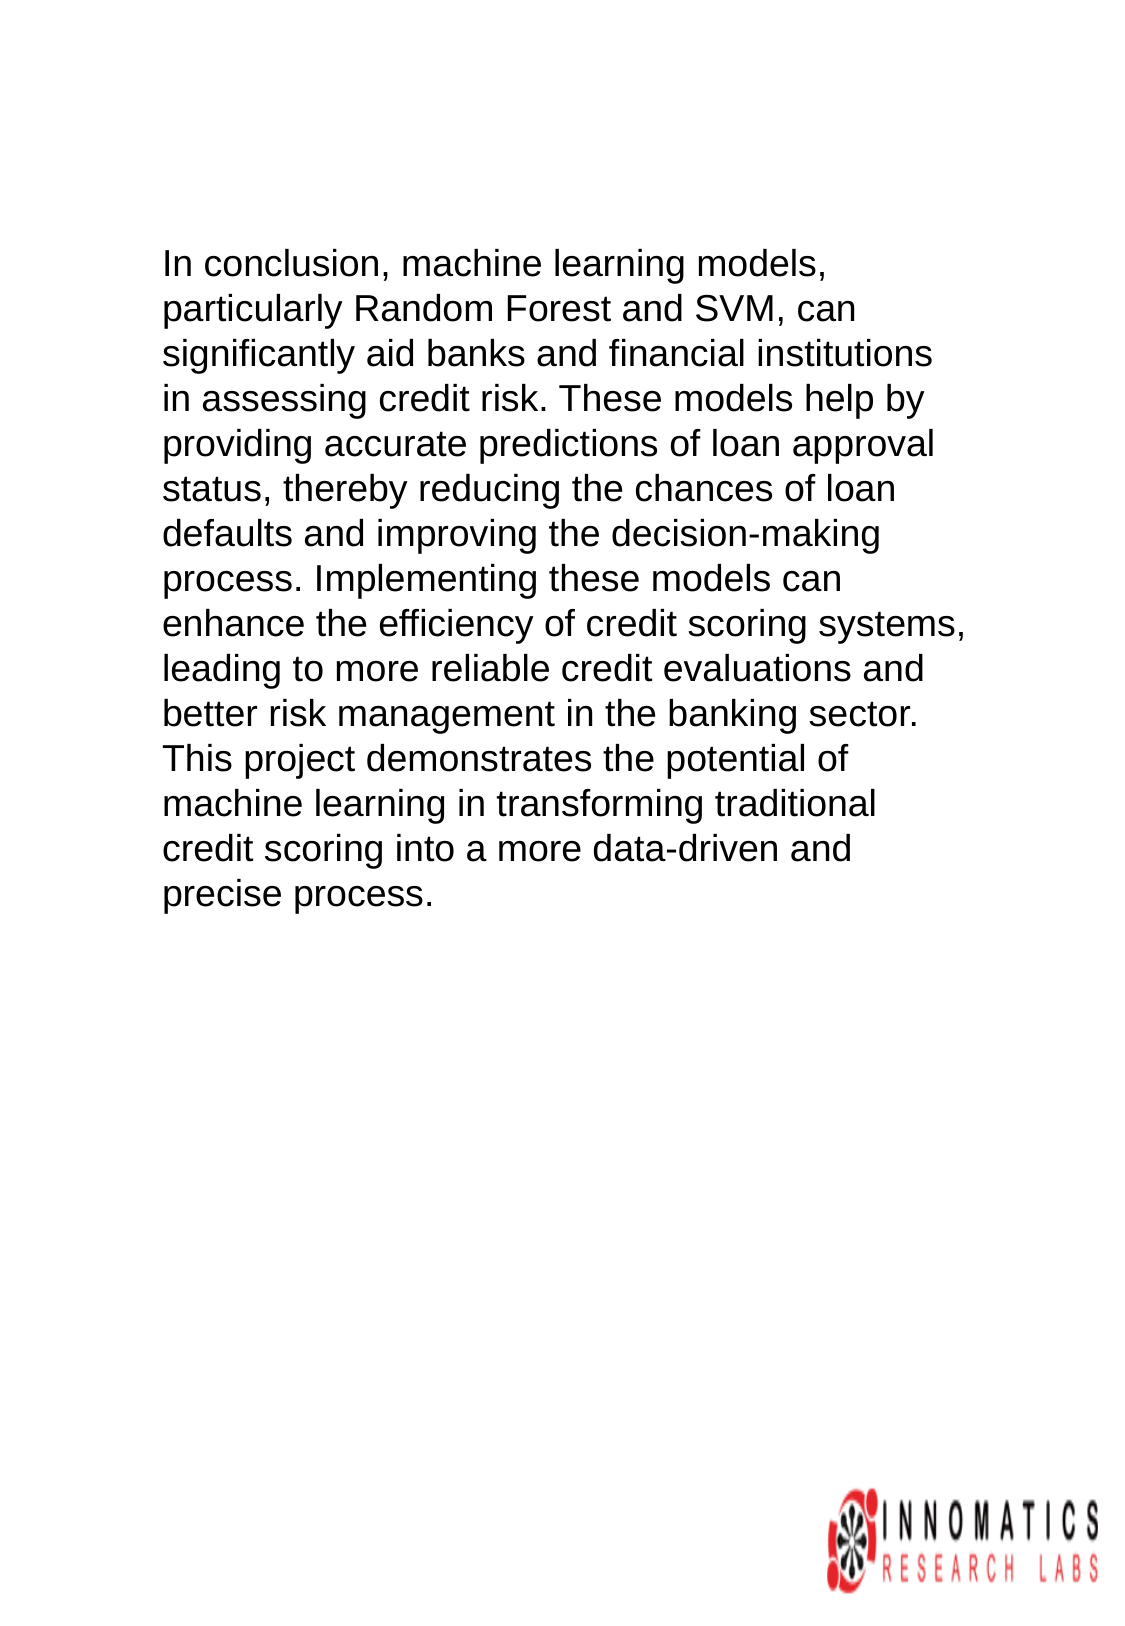

In conclusion, machine learning models, particularly Random Forest and SVM, can significantly aid banks and financial institutions in assessing credit risk. These models help by providing accurate predictions of loan approval status, thereby reducing the chances of loan defaults and improving the decision-making process. Implementing these models can enhance the efficiency of credit scoring systems, leading to more reliable credit evaluations and better risk management in the banking sector. This project demonstrates the potential of machine learning in transforming traditional credit scoring into a more data-driven and precise process.